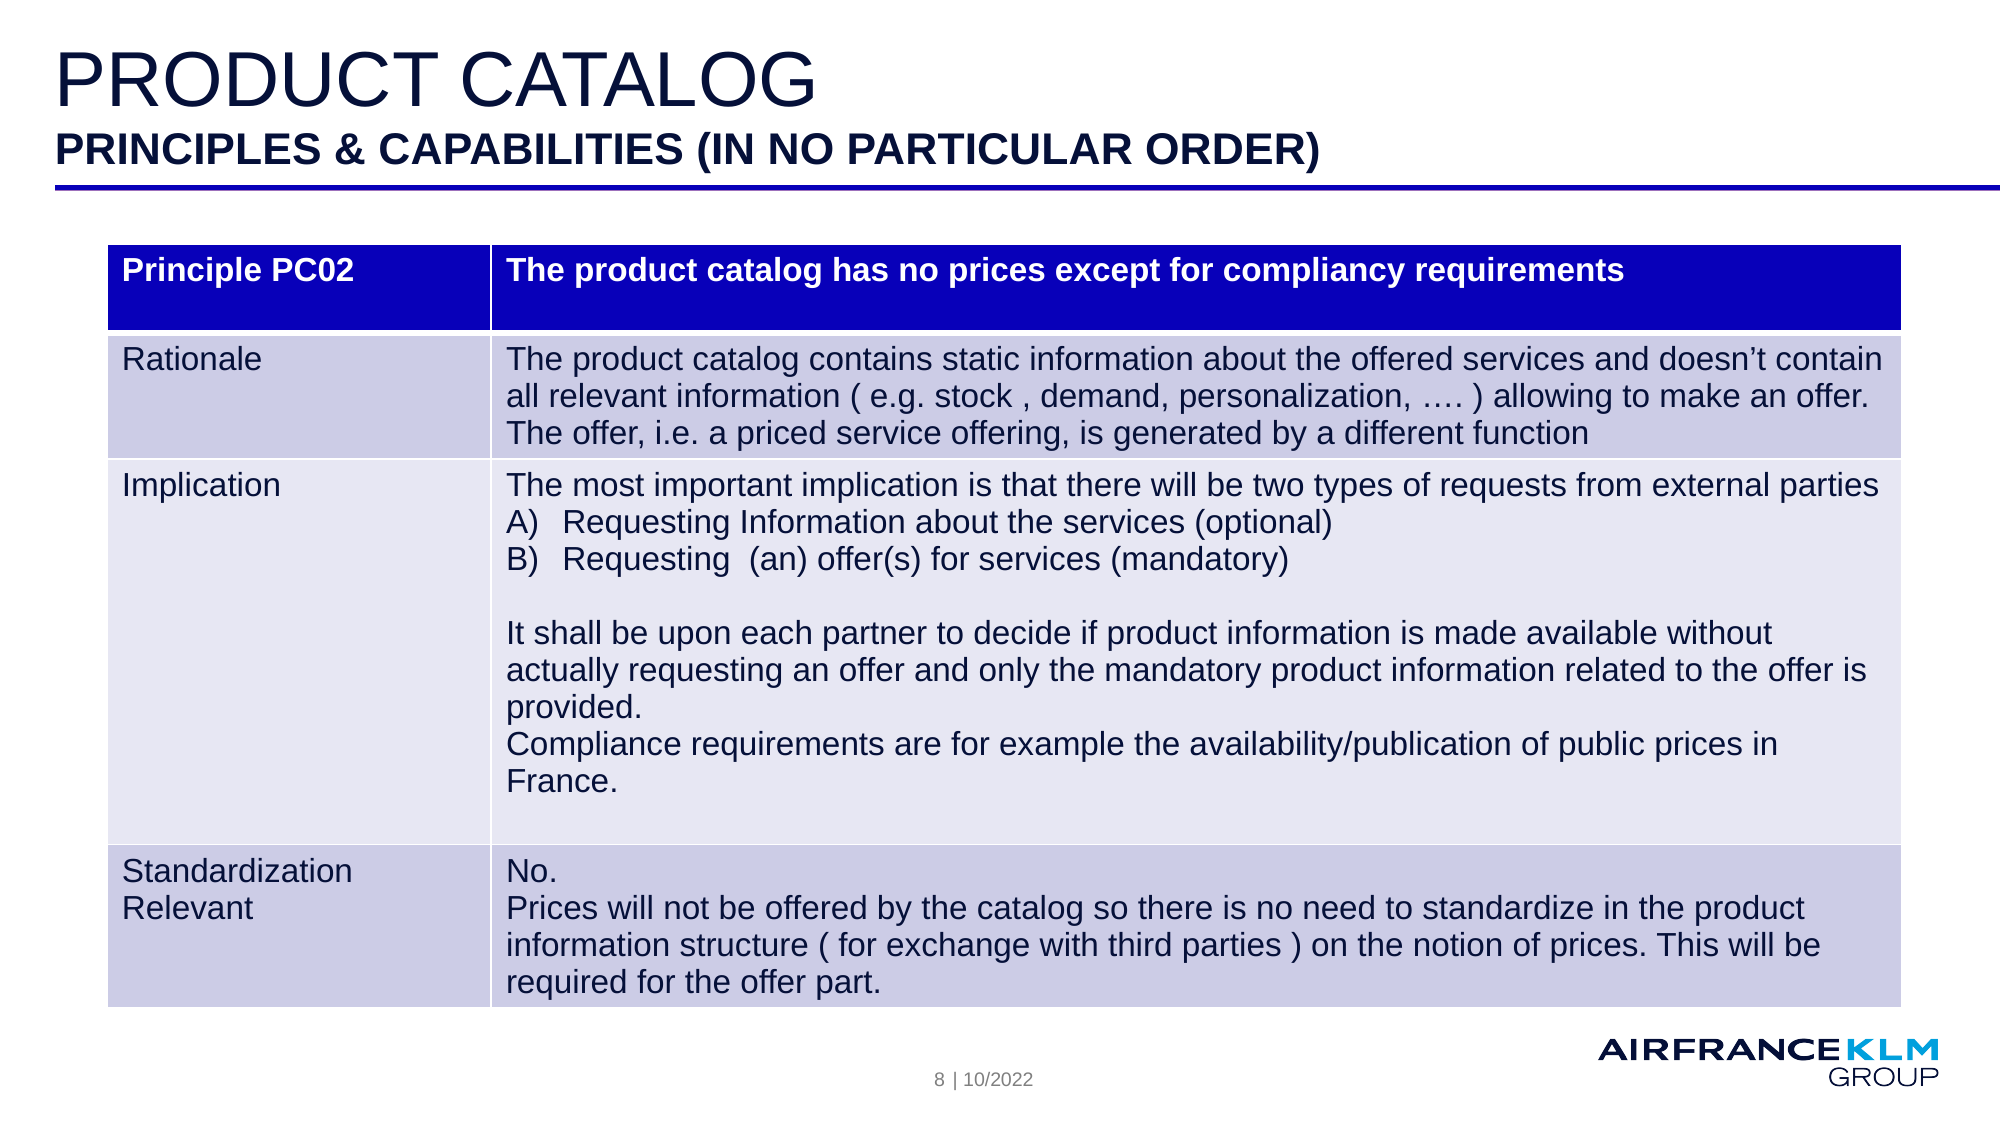

# Product Catalog
PRINCIPLES & capabilities (in no particular order)
| Principle PC02 | The product catalog has no prices except for compliancy requirements |
| --- | --- |
| Rationale | The product catalog contains static information about the offered services and doesn’t contain all relevant information ( e.g. stock , demand, personalization, …. ) allowing to make an offer. The offer, i.e. a priced service offering, is generated by a different function |
| Implication | The most important implication is that there will be two types of requests from external parties Requesting Information about the services (optional) Requesting (an) offer(s) for services (mandatory) It shall be upon each partner to decide if product information is made available without actually requesting an offer and only the mandatory product information related to the offer is provided. Compliance requirements are for example the availability/publication of public prices in France. |
| Standardization Relevant | No. Prices will not be offered by the catalog so there is no need to standardize in the product information structure ( for exchange with third parties ) on the notion of prices. This will be required for the offer part. |
8
| 10/2022